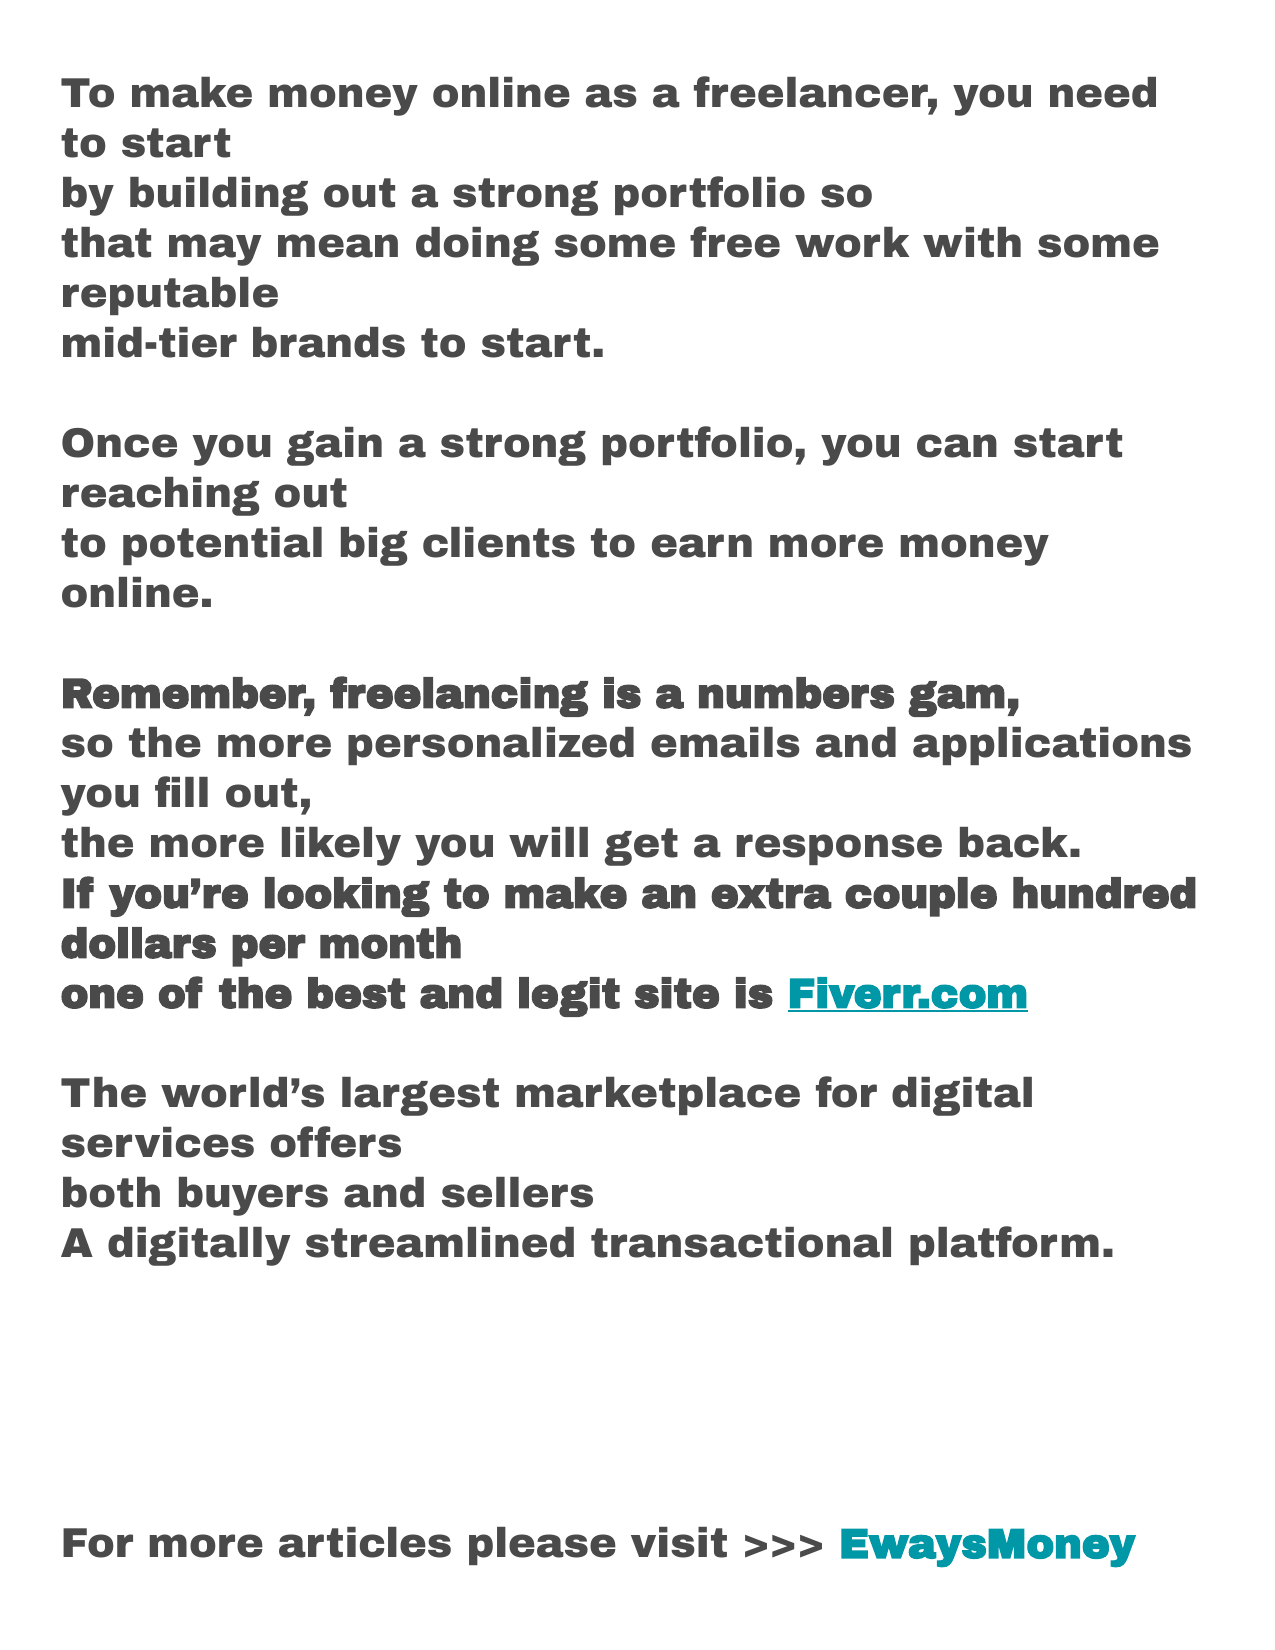

To make money online as a freelancer, you need to start
by building out a strong portfolio so
that may mean doing some free work with some reputable
mid-tier brands to start.
Once you gain a strong portfolio, you can start reaching out
to potential big clients to earn more money online.
Remember, freelancing is a numbers gam,
so the more personalized emails and applications you fill out,
the more likely you will get a response back.
If you’re looking to make an extra couple hundred dollars per month
one of the best and legit site is Fiverr.com
The world’s largest marketplace for digital services offers
both buyers and sellers
A digitally streamlined transactional platform.

For more articles please visit >>> EwaysMoney